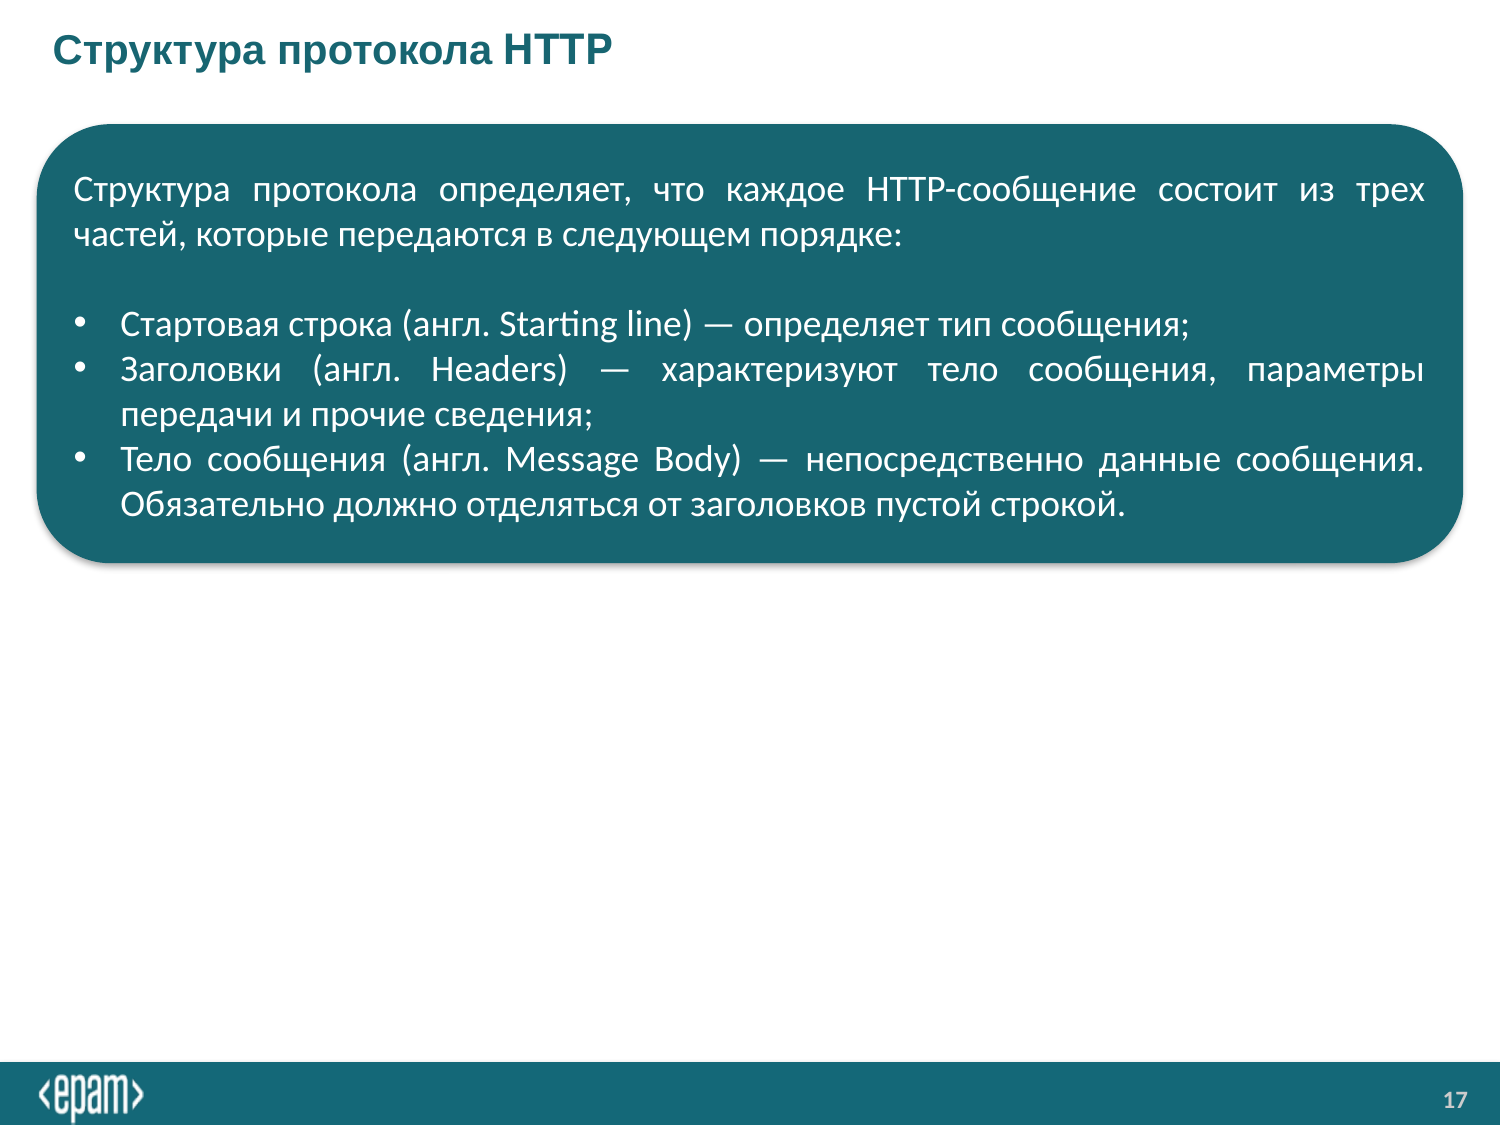

# Структура протокола HTTP
Структура протокола определяет, что каждое HTTP-сообщение состоит из трех частей, которые передаются в следующем порядке:

Стартовая строка (англ. Starting line) — определяет тип сообщения;
Заголовки (англ. Headers) — характеризуют тело сообщения, параметры передачи и прочие сведения;
Тело сообщения (англ. Message Body) — непосредственно данные сообщения. Обязательно должно отделяться от заголовков пустой строкой.